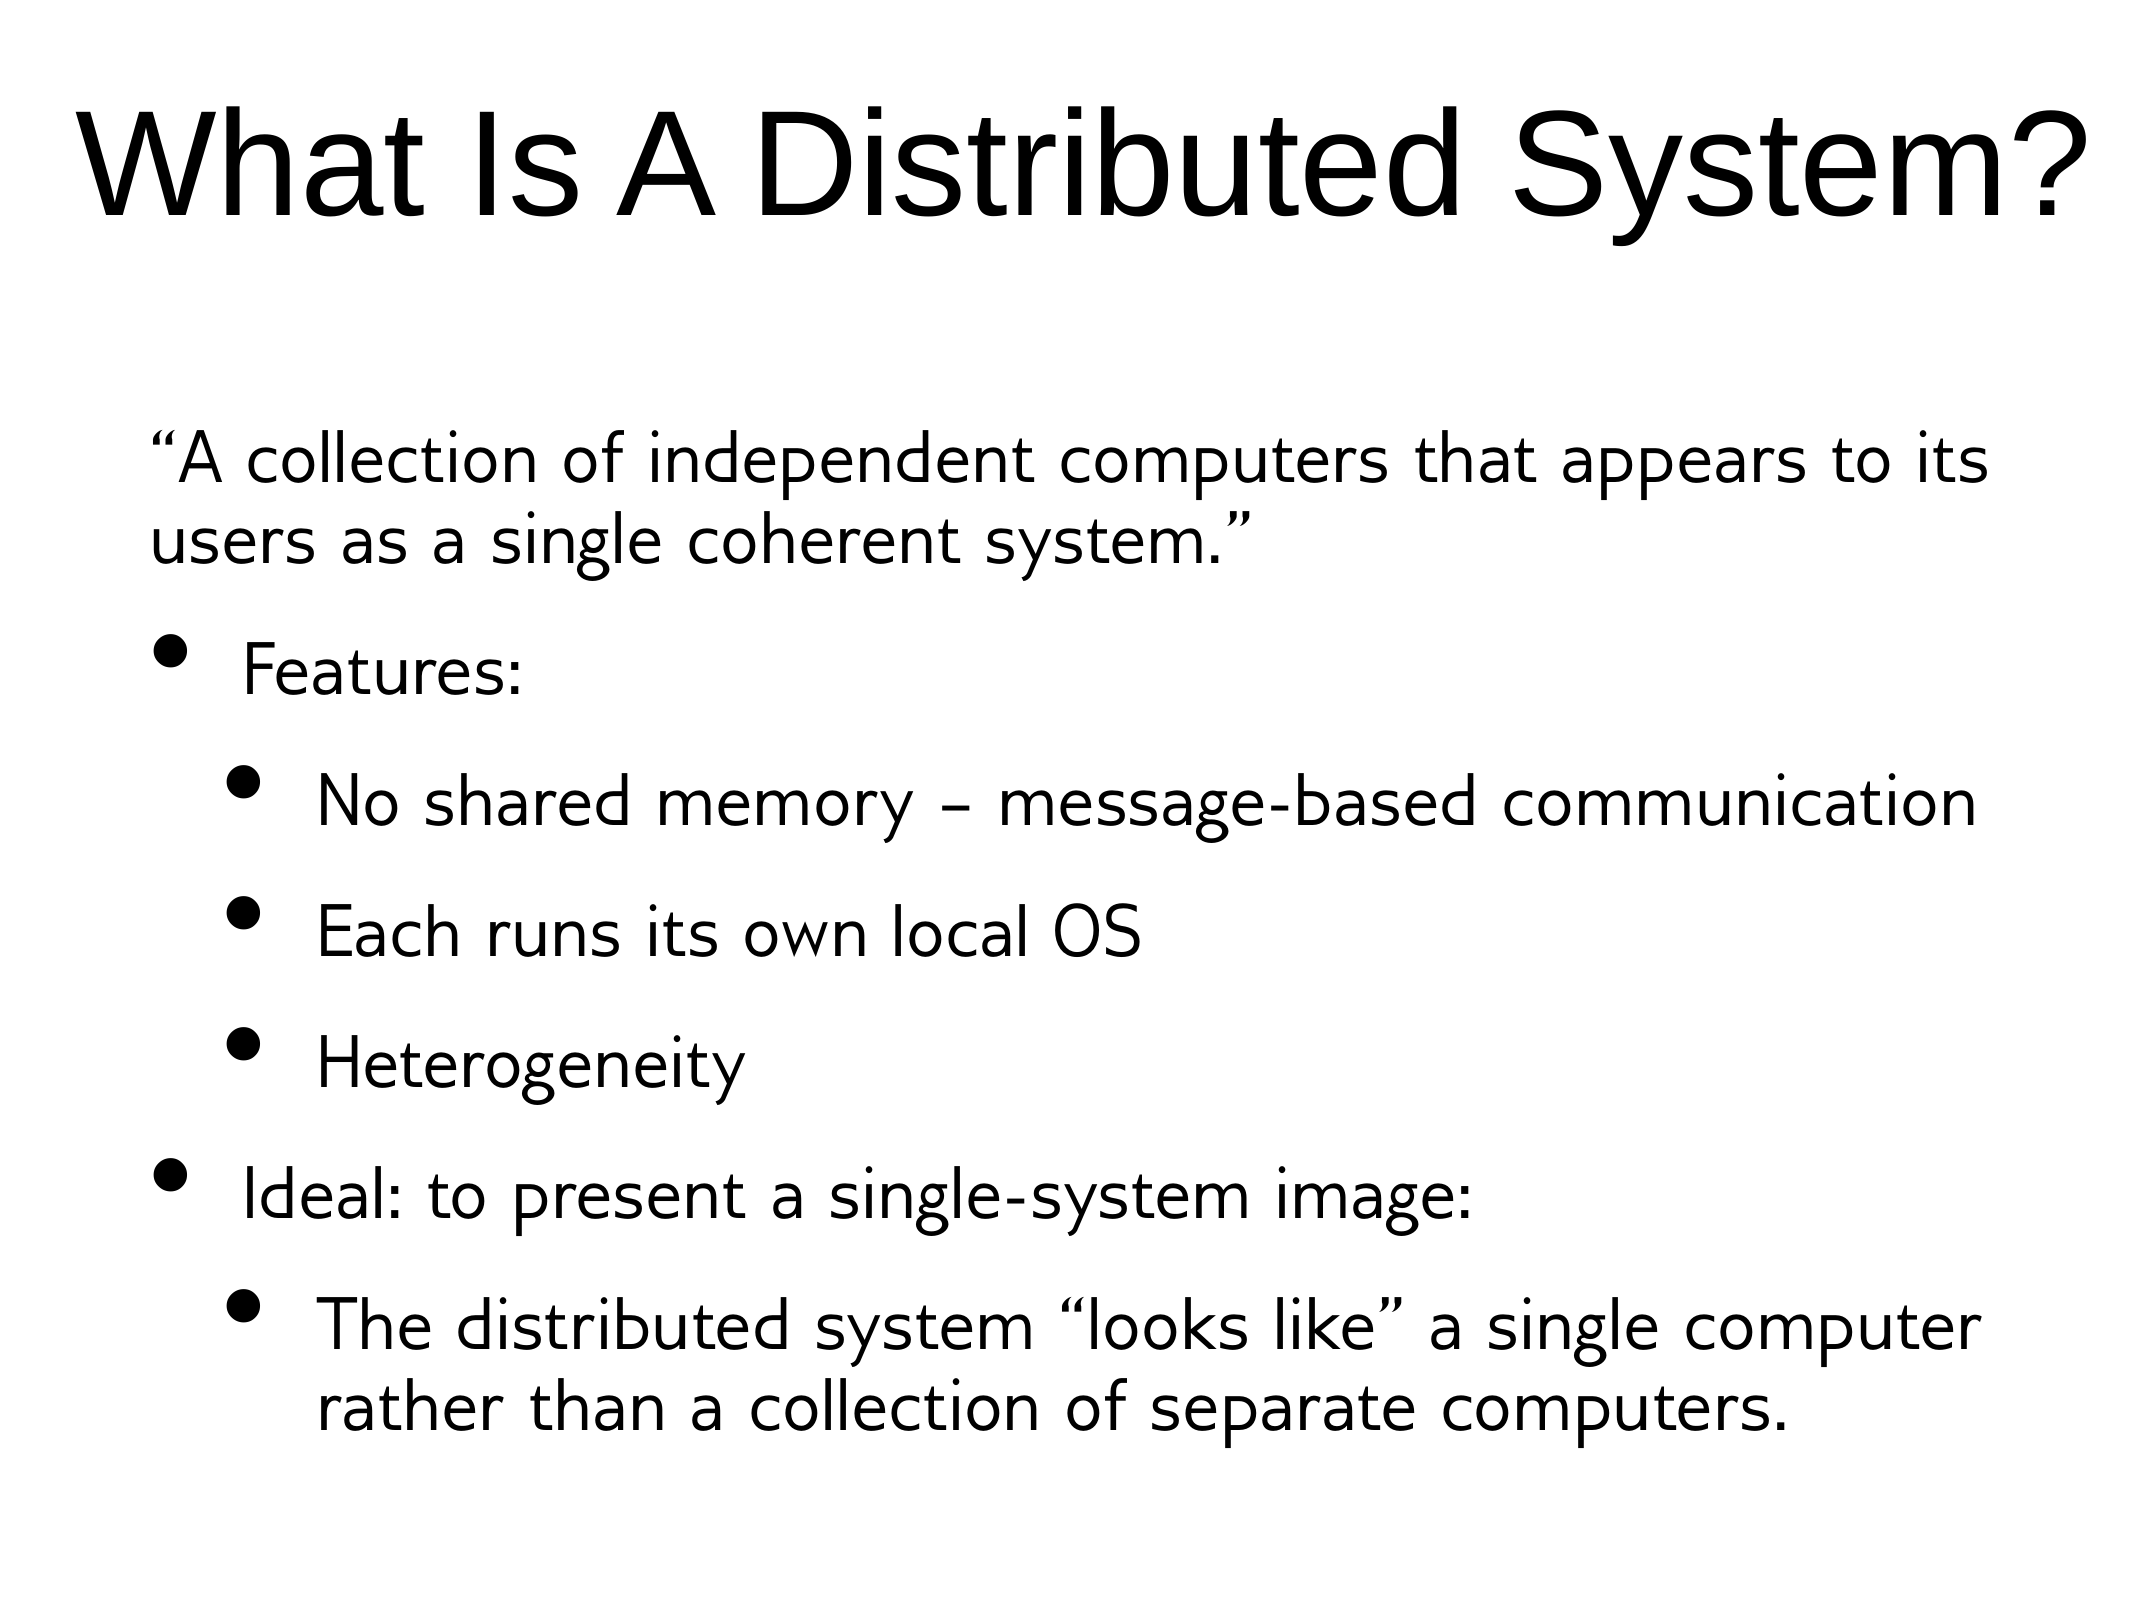

# What Is A Distributed System?
“A collection of independent computers that appears to its users as a single coherent system.”
Features:
No shared memory – message-based communication
Each runs its own local OS
Heterogeneity
Ideal: to present a single-system image:
The distributed system “looks like” a single computer rather than a collection of separate computers.